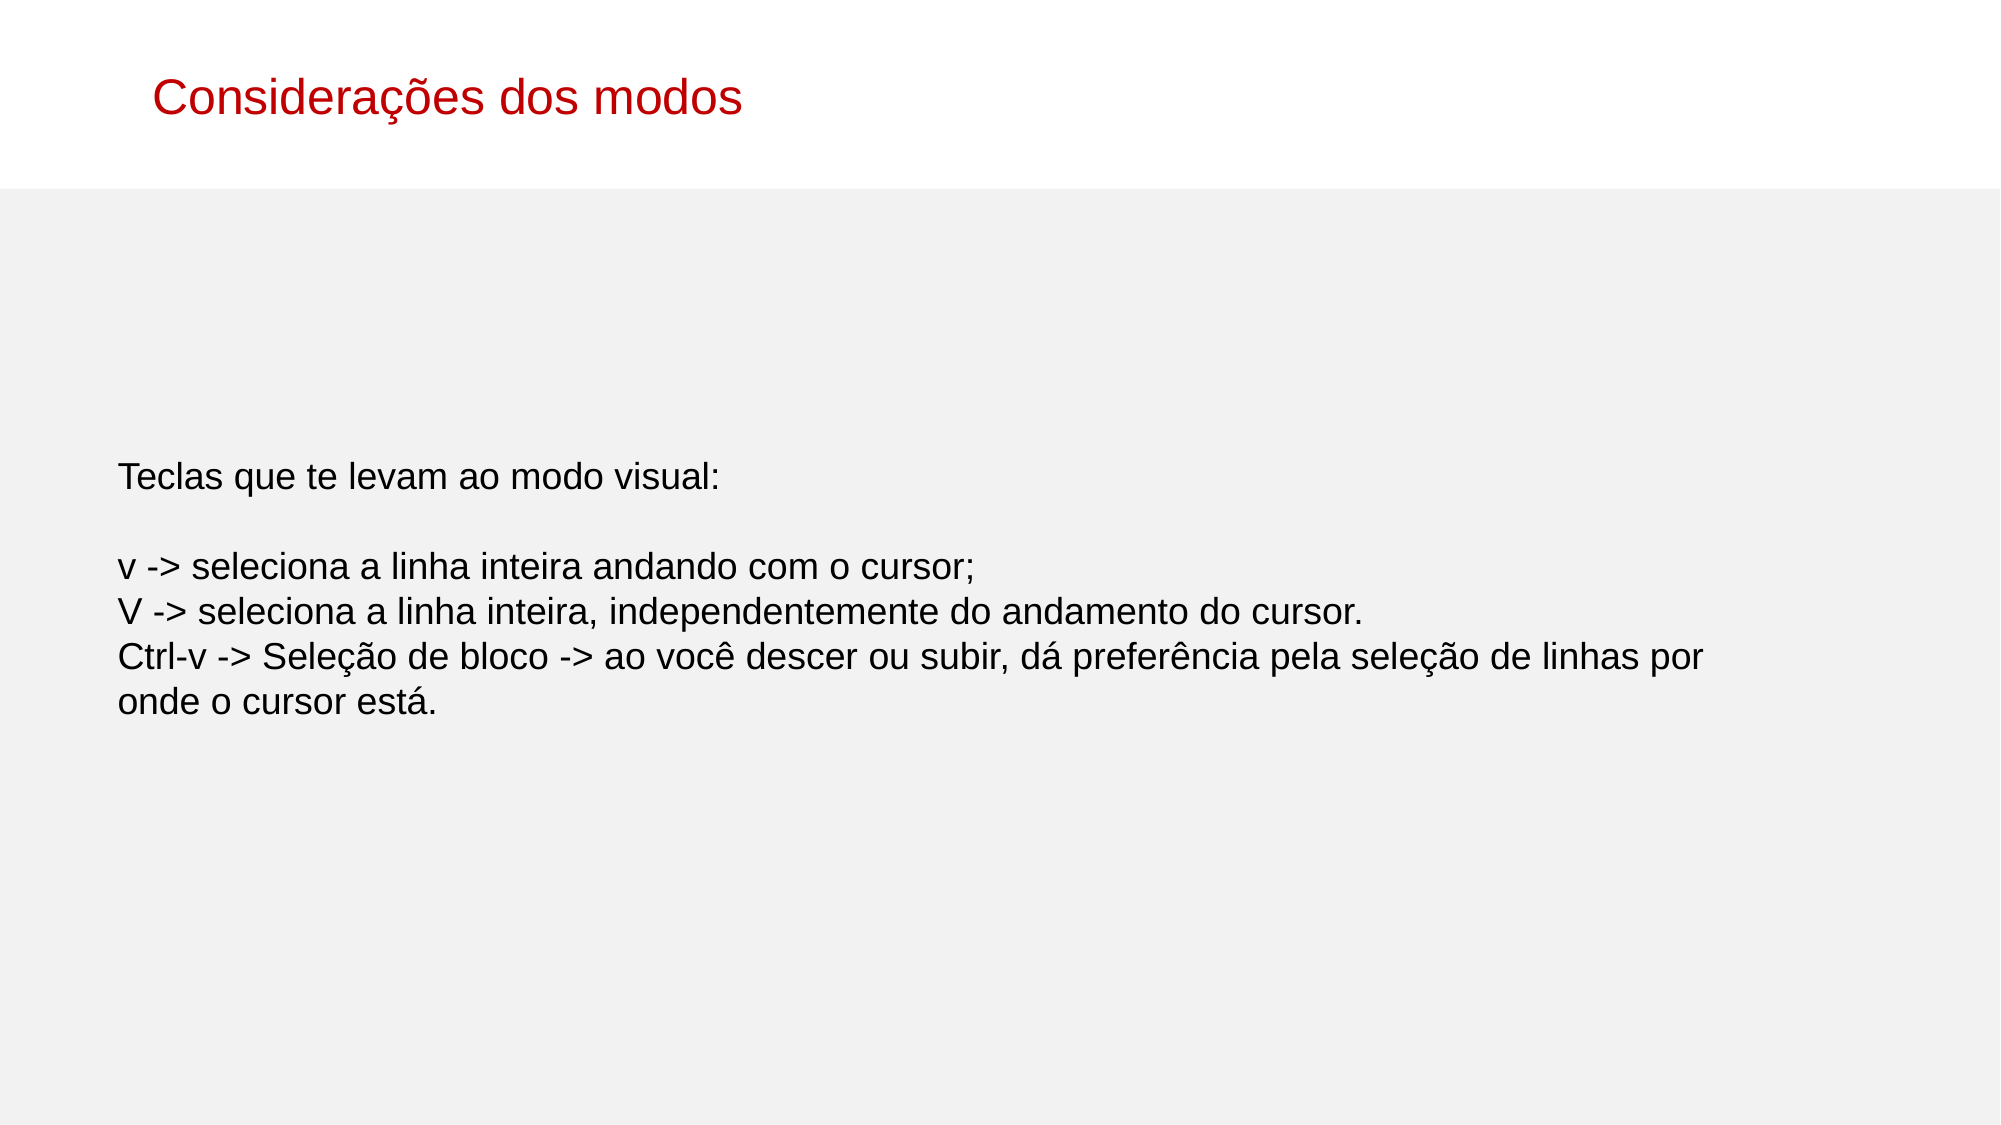

Considerações dos modos
Teclas que te levam ao modo visual:

v -> seleciona a linha inteira andando com o cursor;
V -> seleciona a linha inteira, independentemente do andamento do cursor.
Ctrl-v -> Seleção de bloco -> ao você descer ou subir, dá preferência pela seleção de linhas por onde o cursor está.